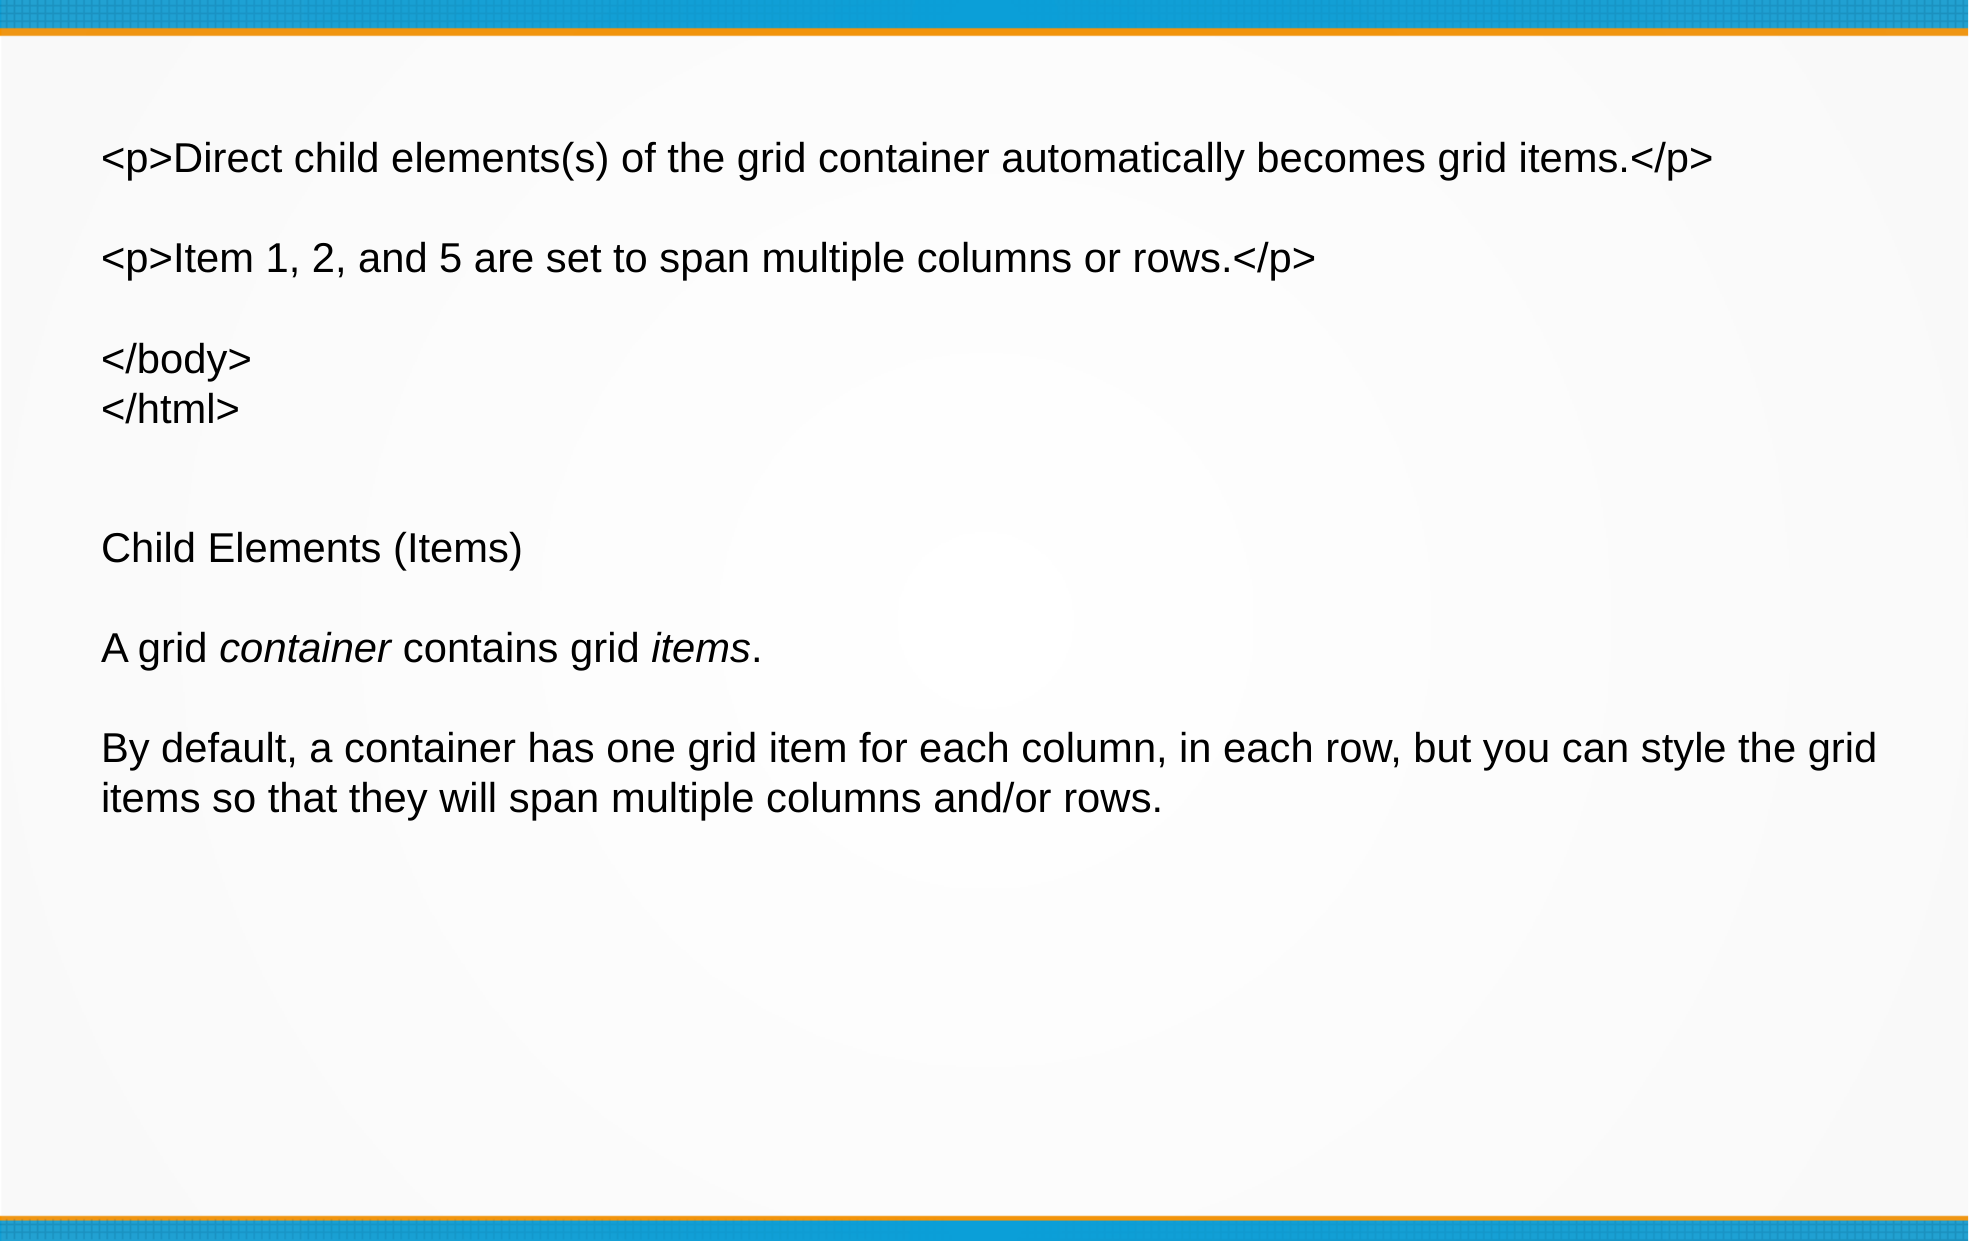

<p>Direct child elements(s) of the grid container automatically becomes grid items.</p>

<p>Item 1, 2, and 5 are set to span multiple columns or rows.</p>

</body>
</html>
Child Elements (Items)

A grid container contains grid items.

By default, a container has one grid item for each column, in each row, but you can style the grid items so that they will span multiple columns and/or rows.